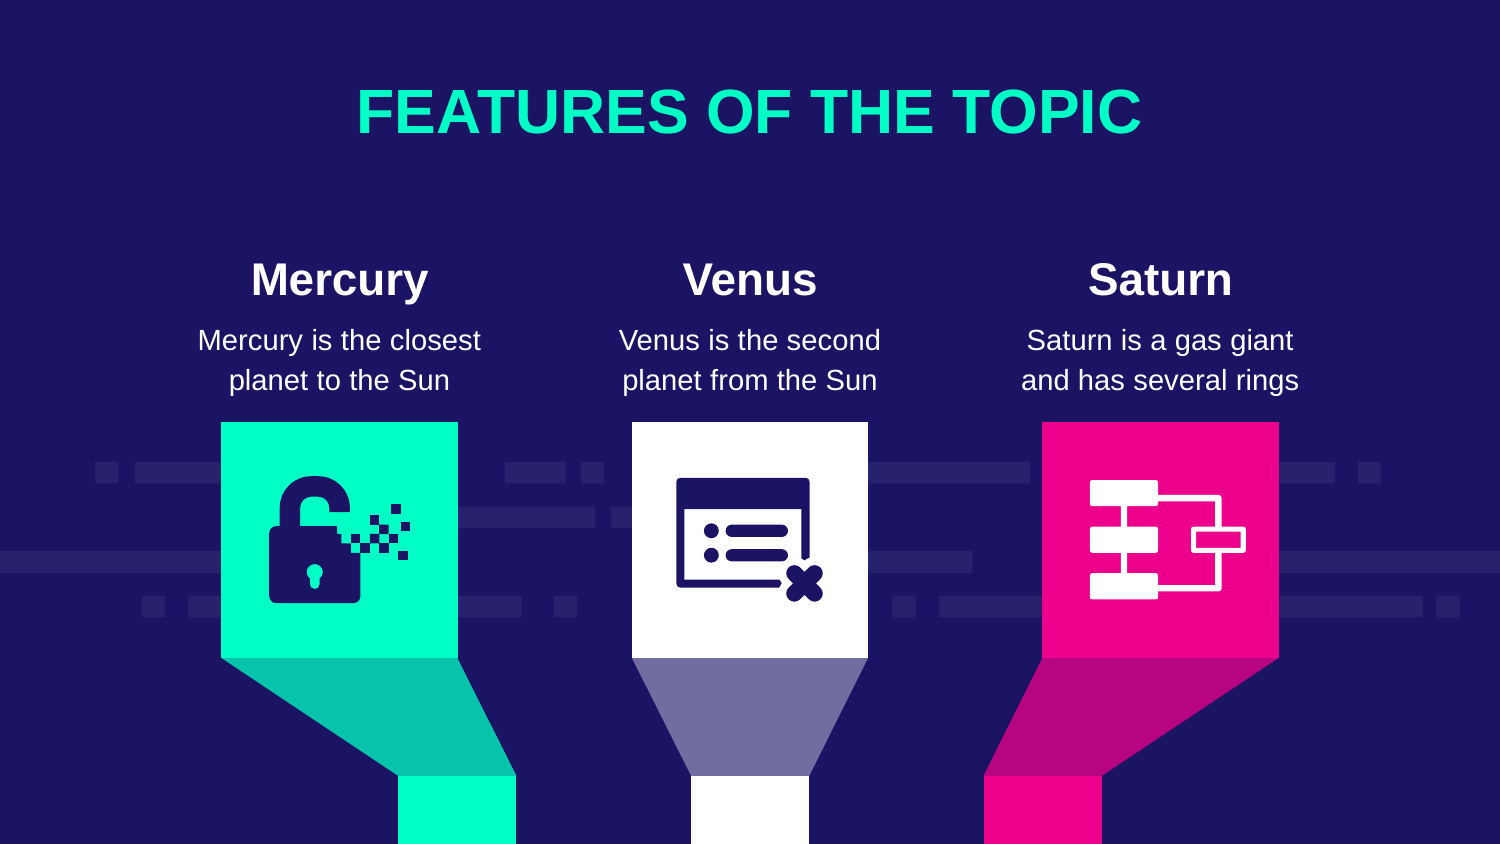

FEATURES OF THE TOPIC
Mercury
Venus
Saturn
Mercury is the closest planet to the Sun

Venus is the second planet from the Sun

Saturn is a gas giant and has several rings